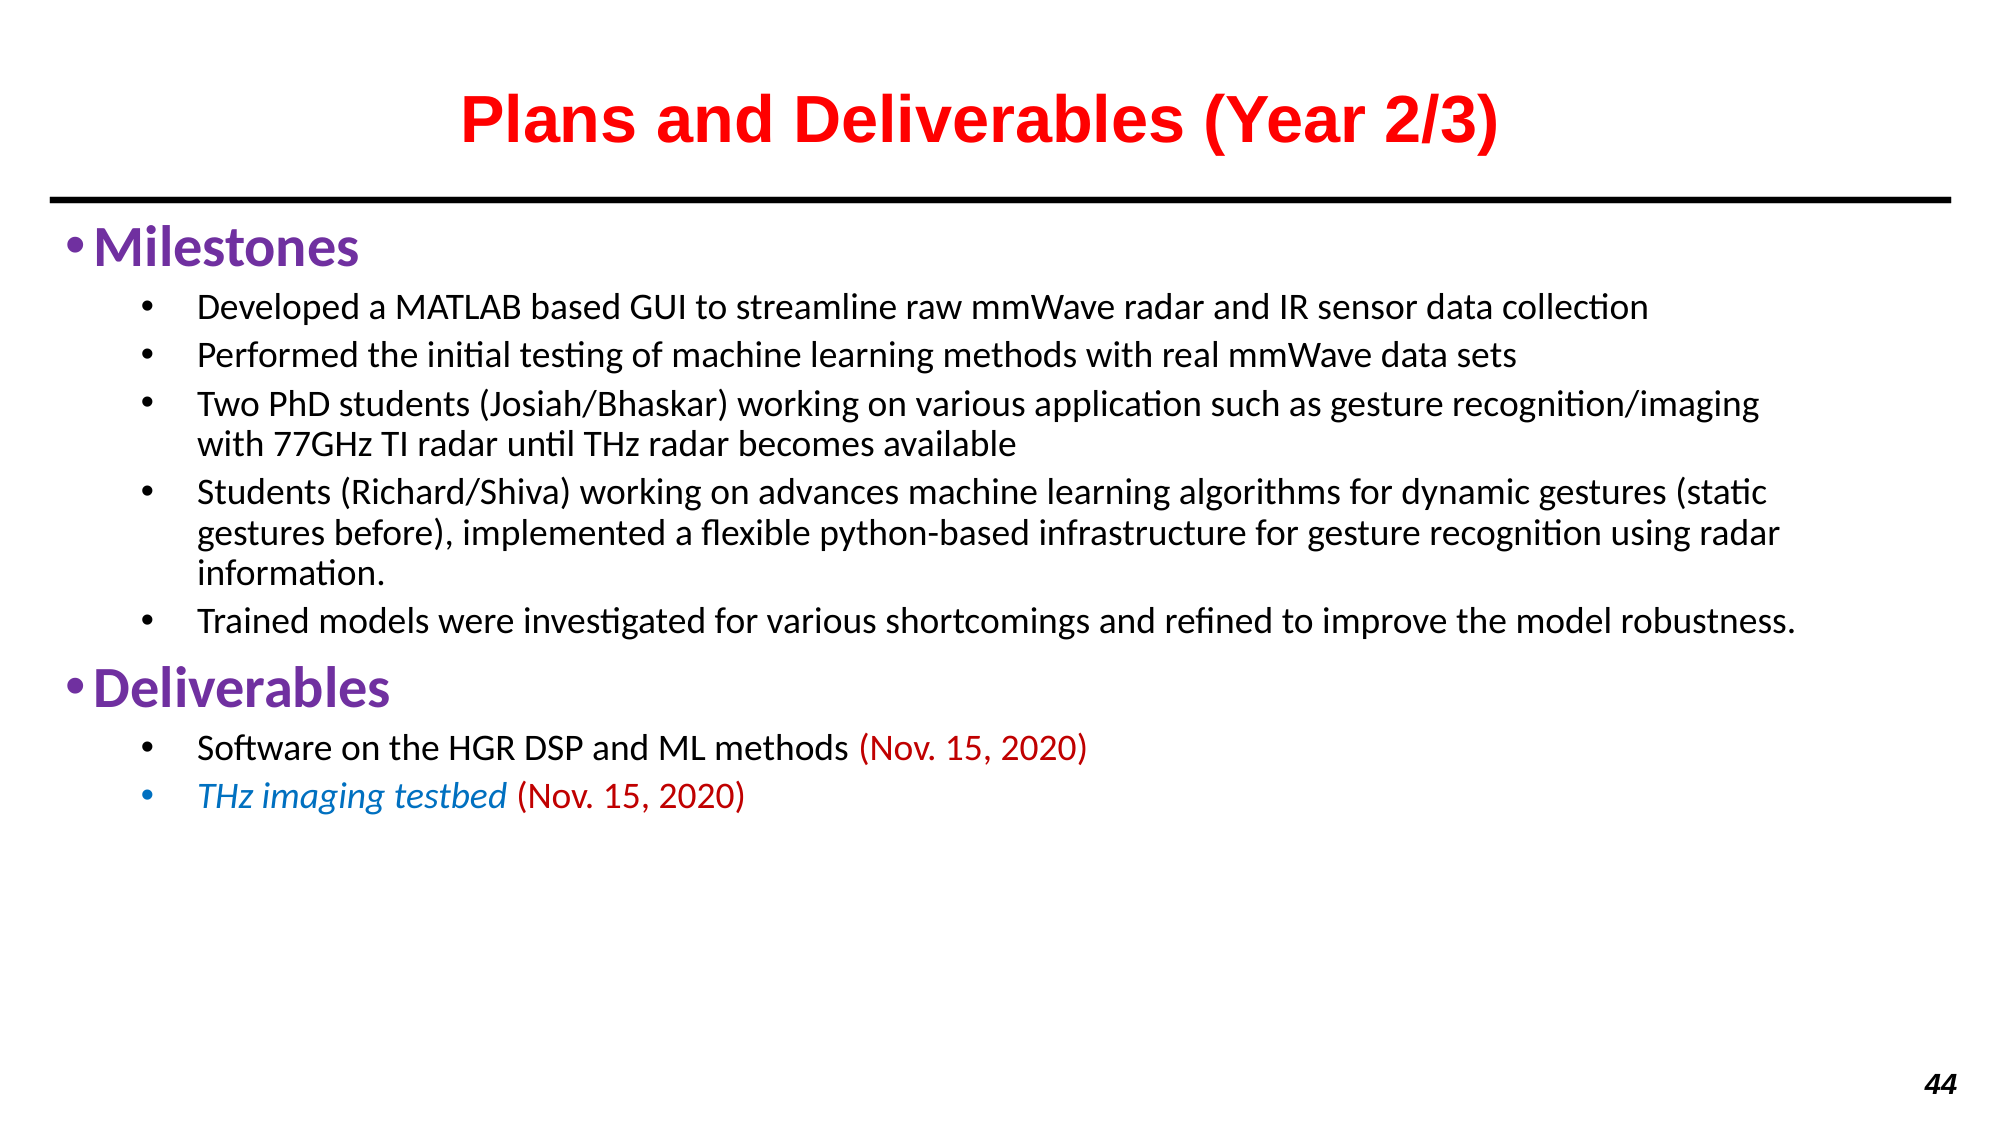

# Plans and Deliverables (Year 2/3)
Milestones
Developed a MATLAB based GUI to streamline raw mmWave radar and IR sensor data collection
Performed the initial testing of machine learning methods with real mmWave data sets
Two PhD students (Josiah/Bhaskar) working on various application such as gesture recognition/imaging with 77GHz TI radar until THz radar becomes available
Students (Richard/Shiva) working on advances machine learning algorithms for dynamic gestures (static gestures before), implemented a flexible python-based infrastructure for gesture recognition using radar information.
Trained models were investigated for various shortcomings and refined to improve the model robustness.
Deliverables
Software on the HGR DSP and ML methods (Nov. 15, 2020)
THz imaging testbed (Nov. 15, 2020)